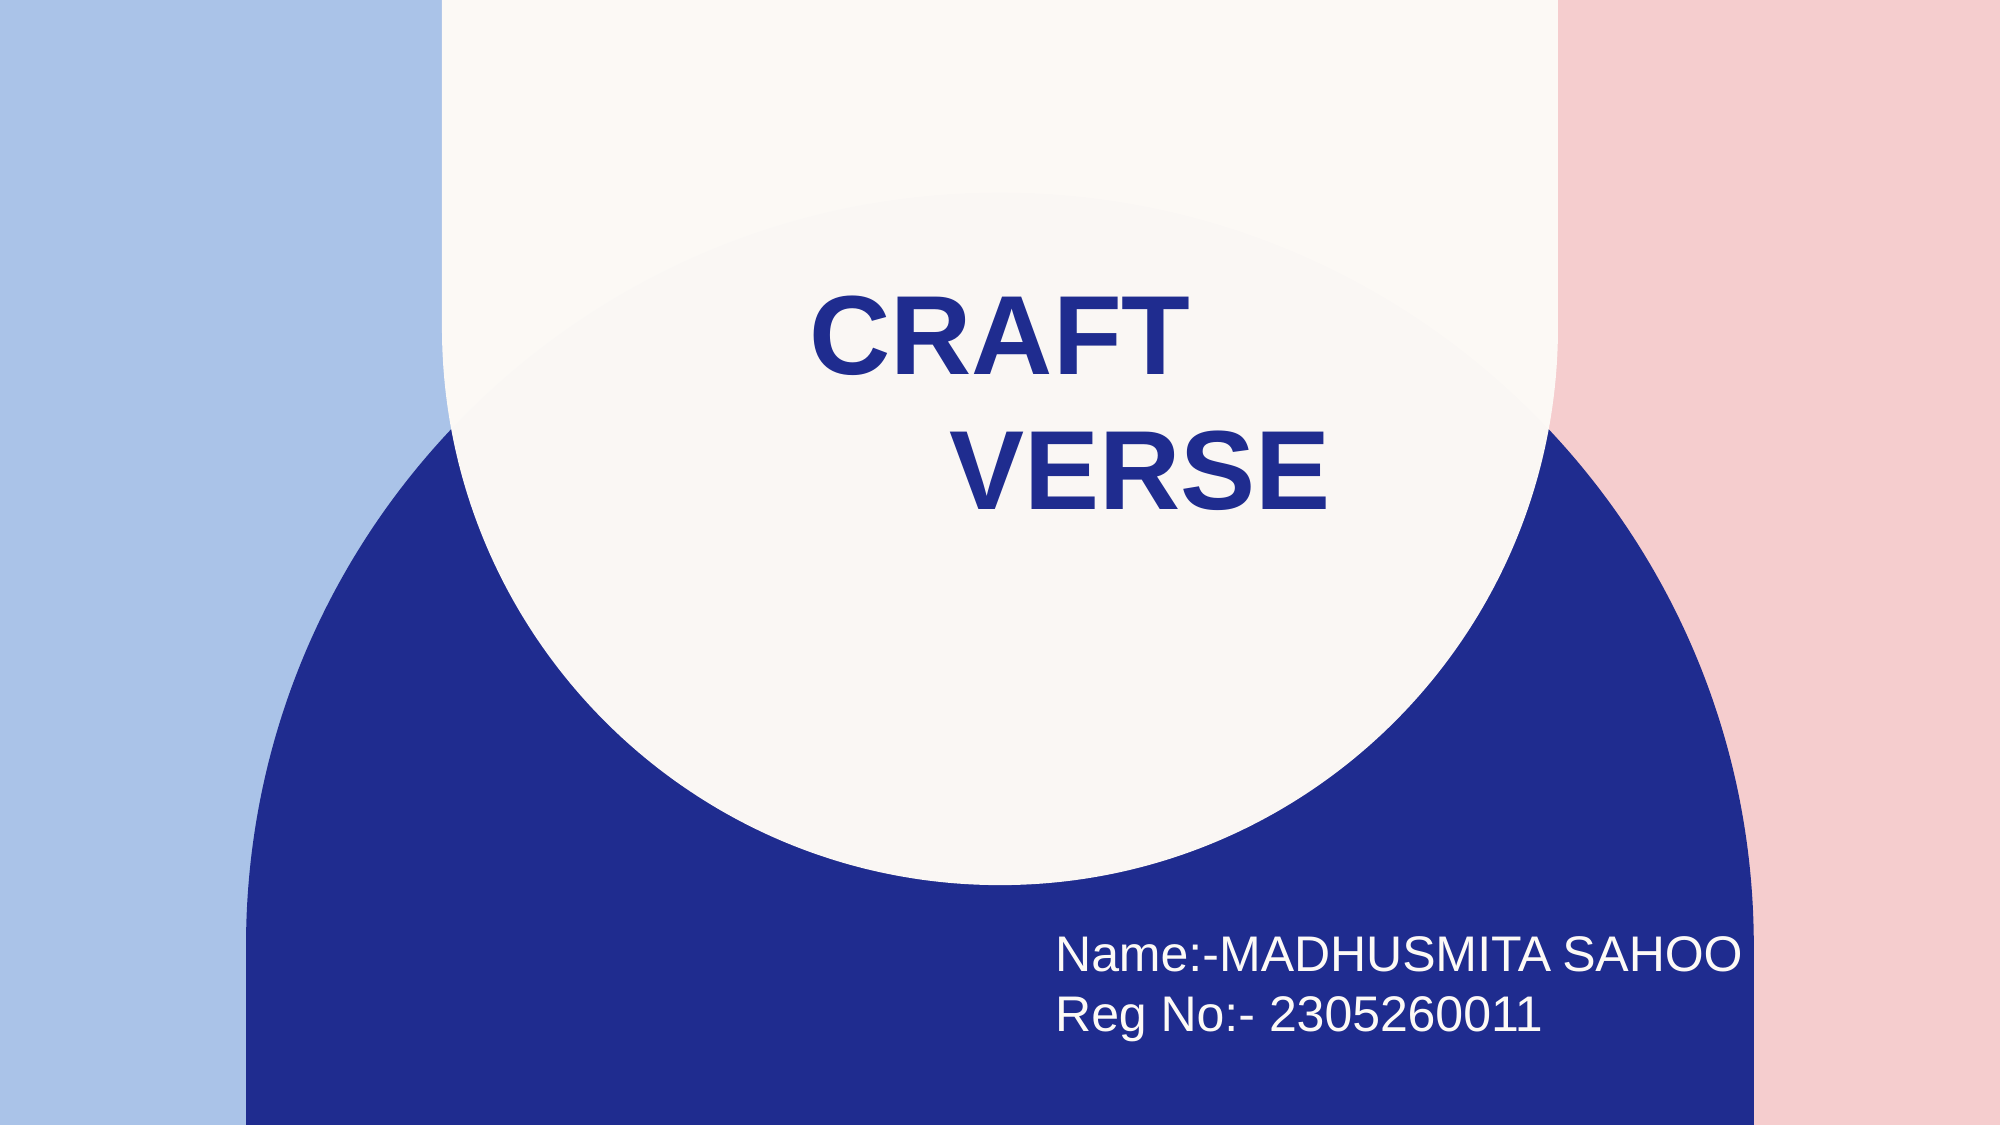

# CRAFT VERSE
Name:-MADHUSMITA SAHOO
Reg No:- 2305260011